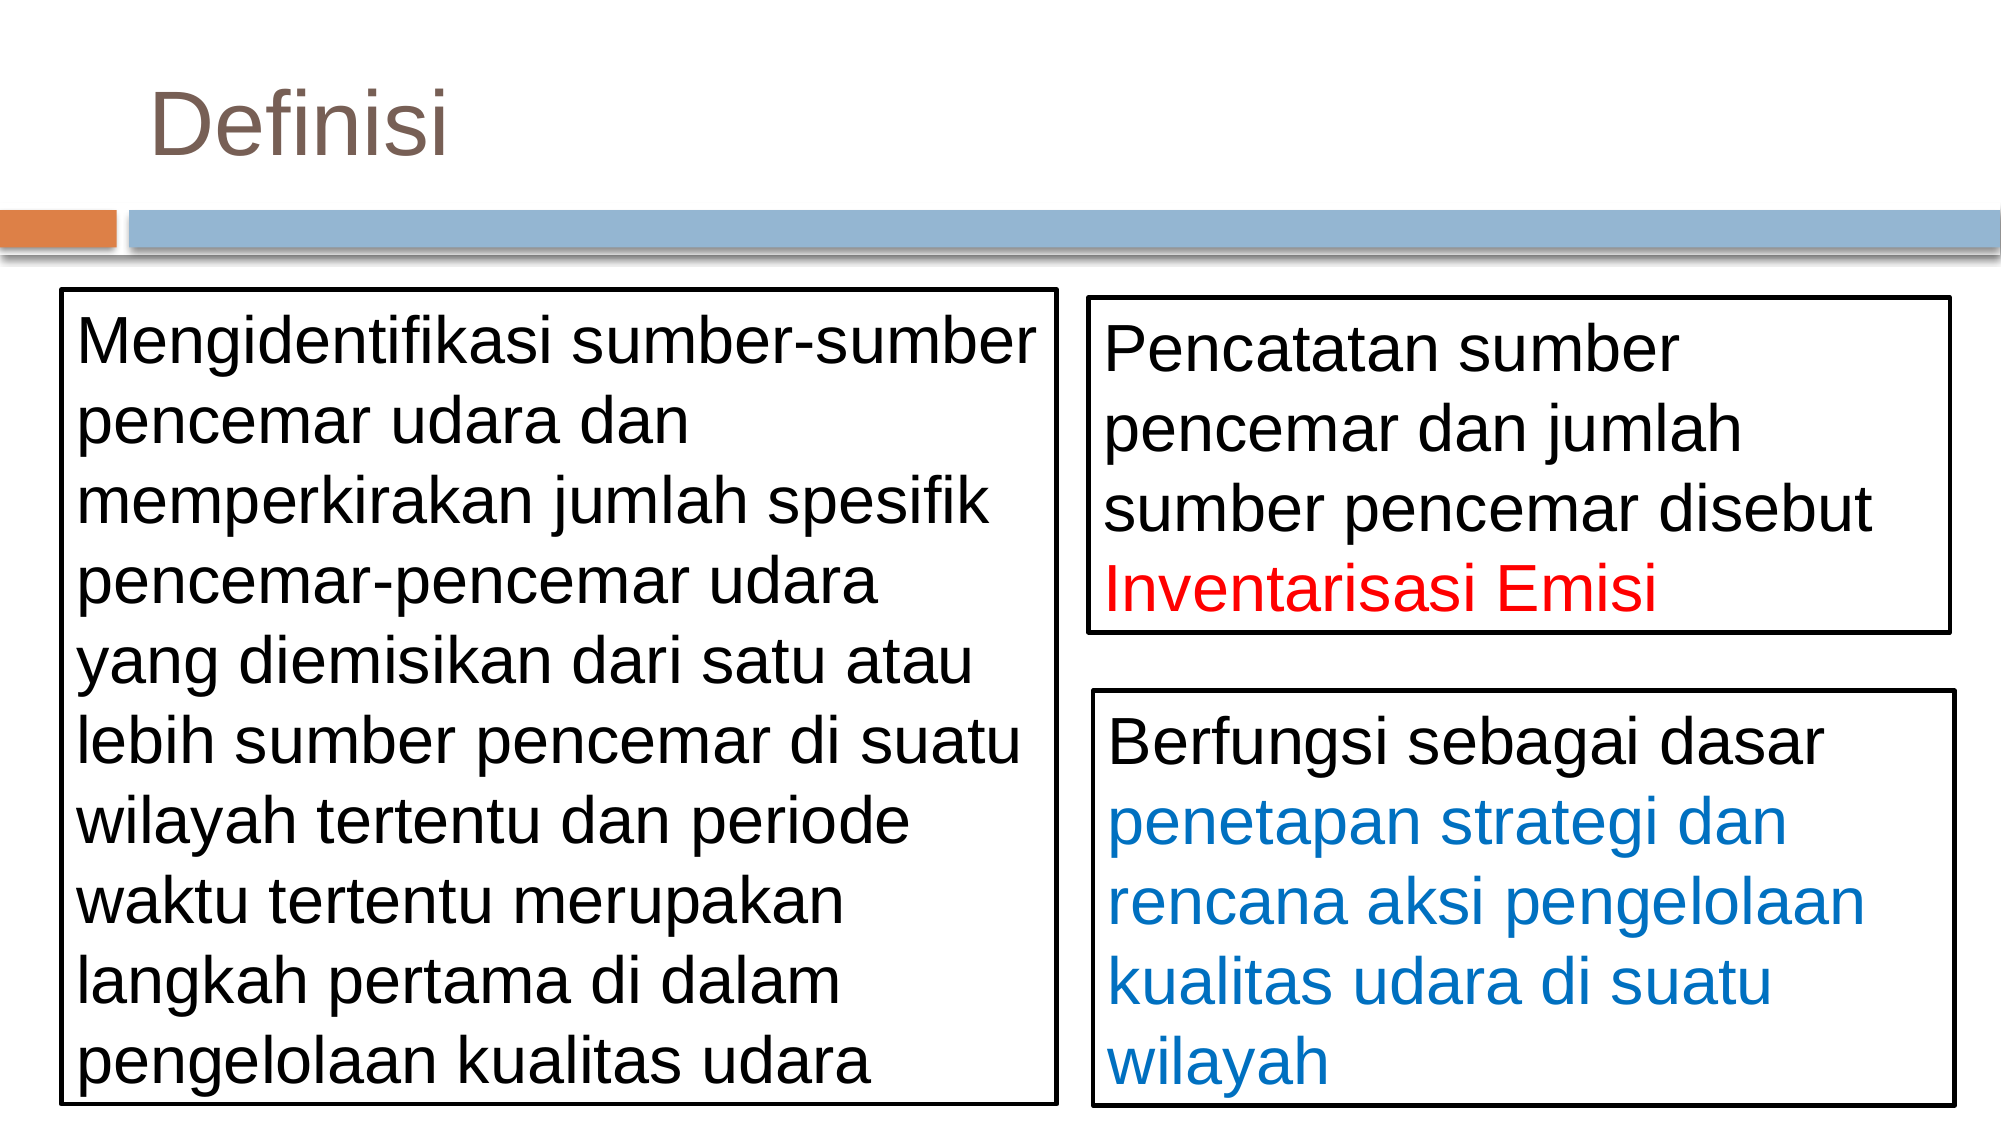

# Definisi
Mengidentifikasi sumber-sumber pencemar udara dan memperkirakan jumlah spesifik pencemar-pencemar udara yang diemisikan dari satu atau lebih sumber pencemar di suatu wilayah tertentu dan periode waktu tertentu merupakan langkah pertama di dalam pengelolaan kualitas udara
Pencatatan sumber pencemar dan jumlah sumber pencemar disebut  Inventarisasi Emisi
Berfungsi sebagai dasar penetapan strategi dan rencana aksi pengelolaan kualitas udara di suatu wilayah